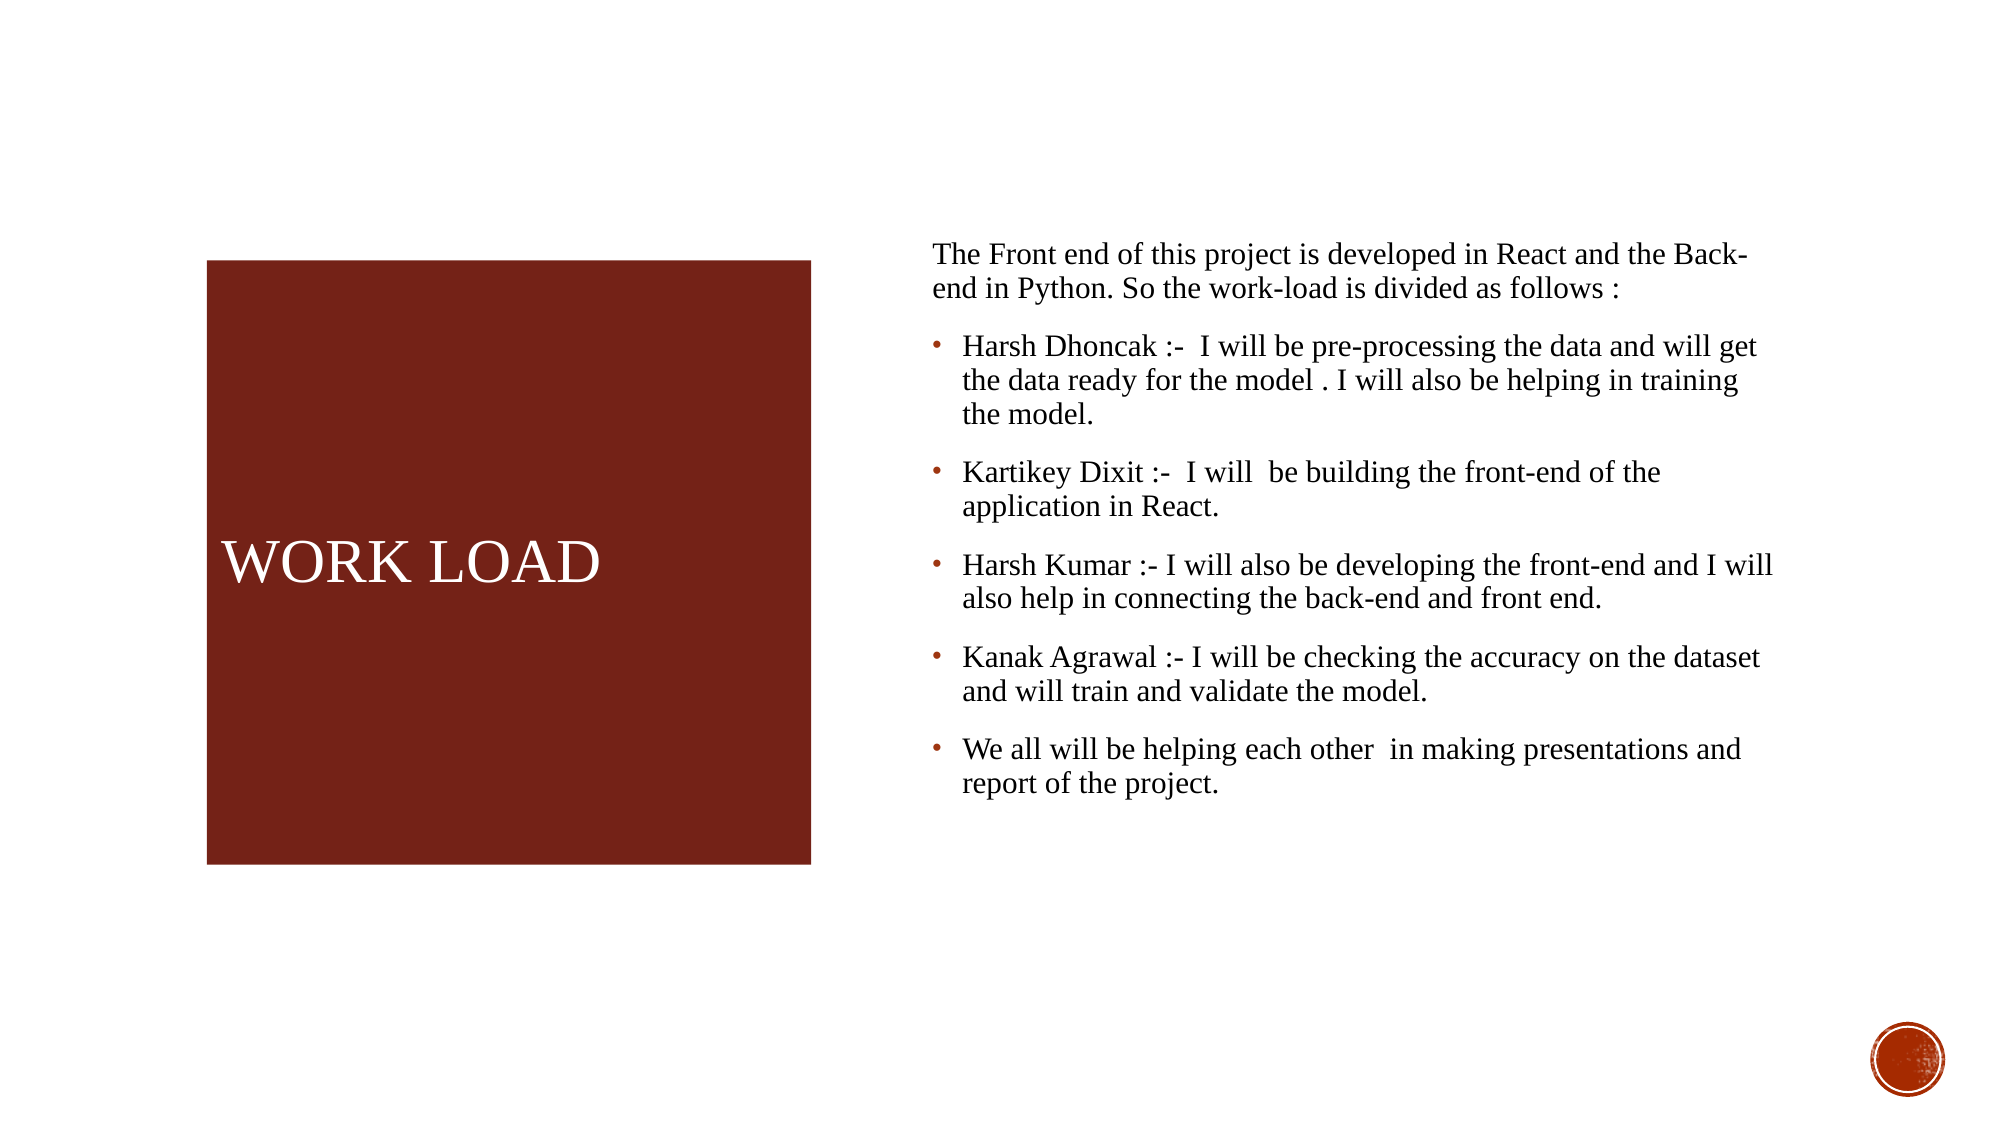

The Front end of this project is developed in React and the Back-end in Python. So the work-load is divided as follows :
Harsh Dhoncak :-  I will be pre-processing the data and will get the data ready for the model . I will also be helping in training  the model.
Kartikey Dixit :-  I will  be building the front-end of the application in React.
Harsh Kumar :- I will also be developing the front-end and I will also help in connecting the back-end and front end.
Kanak Agrawal :- I will be checking the accuracy on the dataset and will train and validate the model.
We all will be helping each other  in making presentations and report of the project.

# Work load